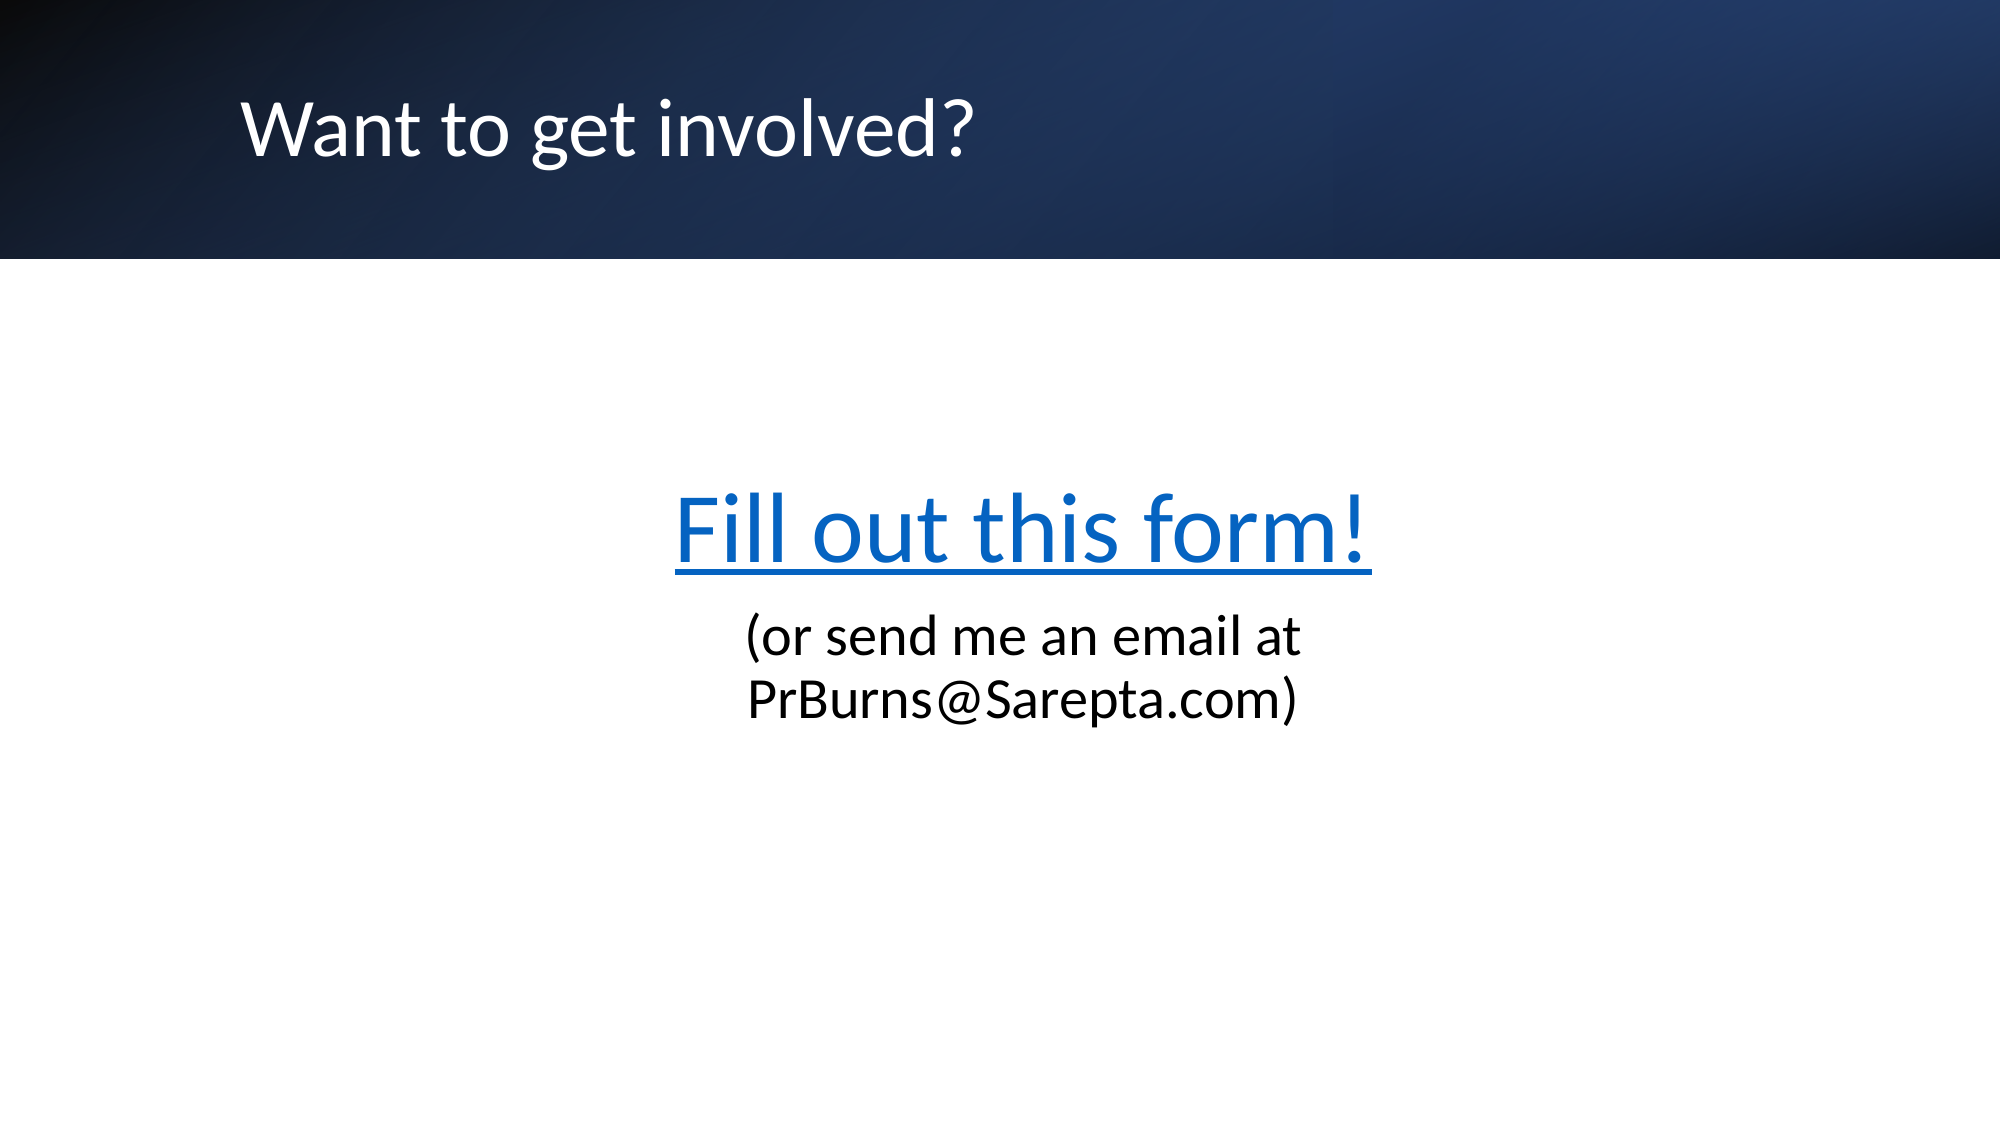

# Want to get involved?
Fill out this form!
(or send me an email at PrBurns@Sarepta.com)